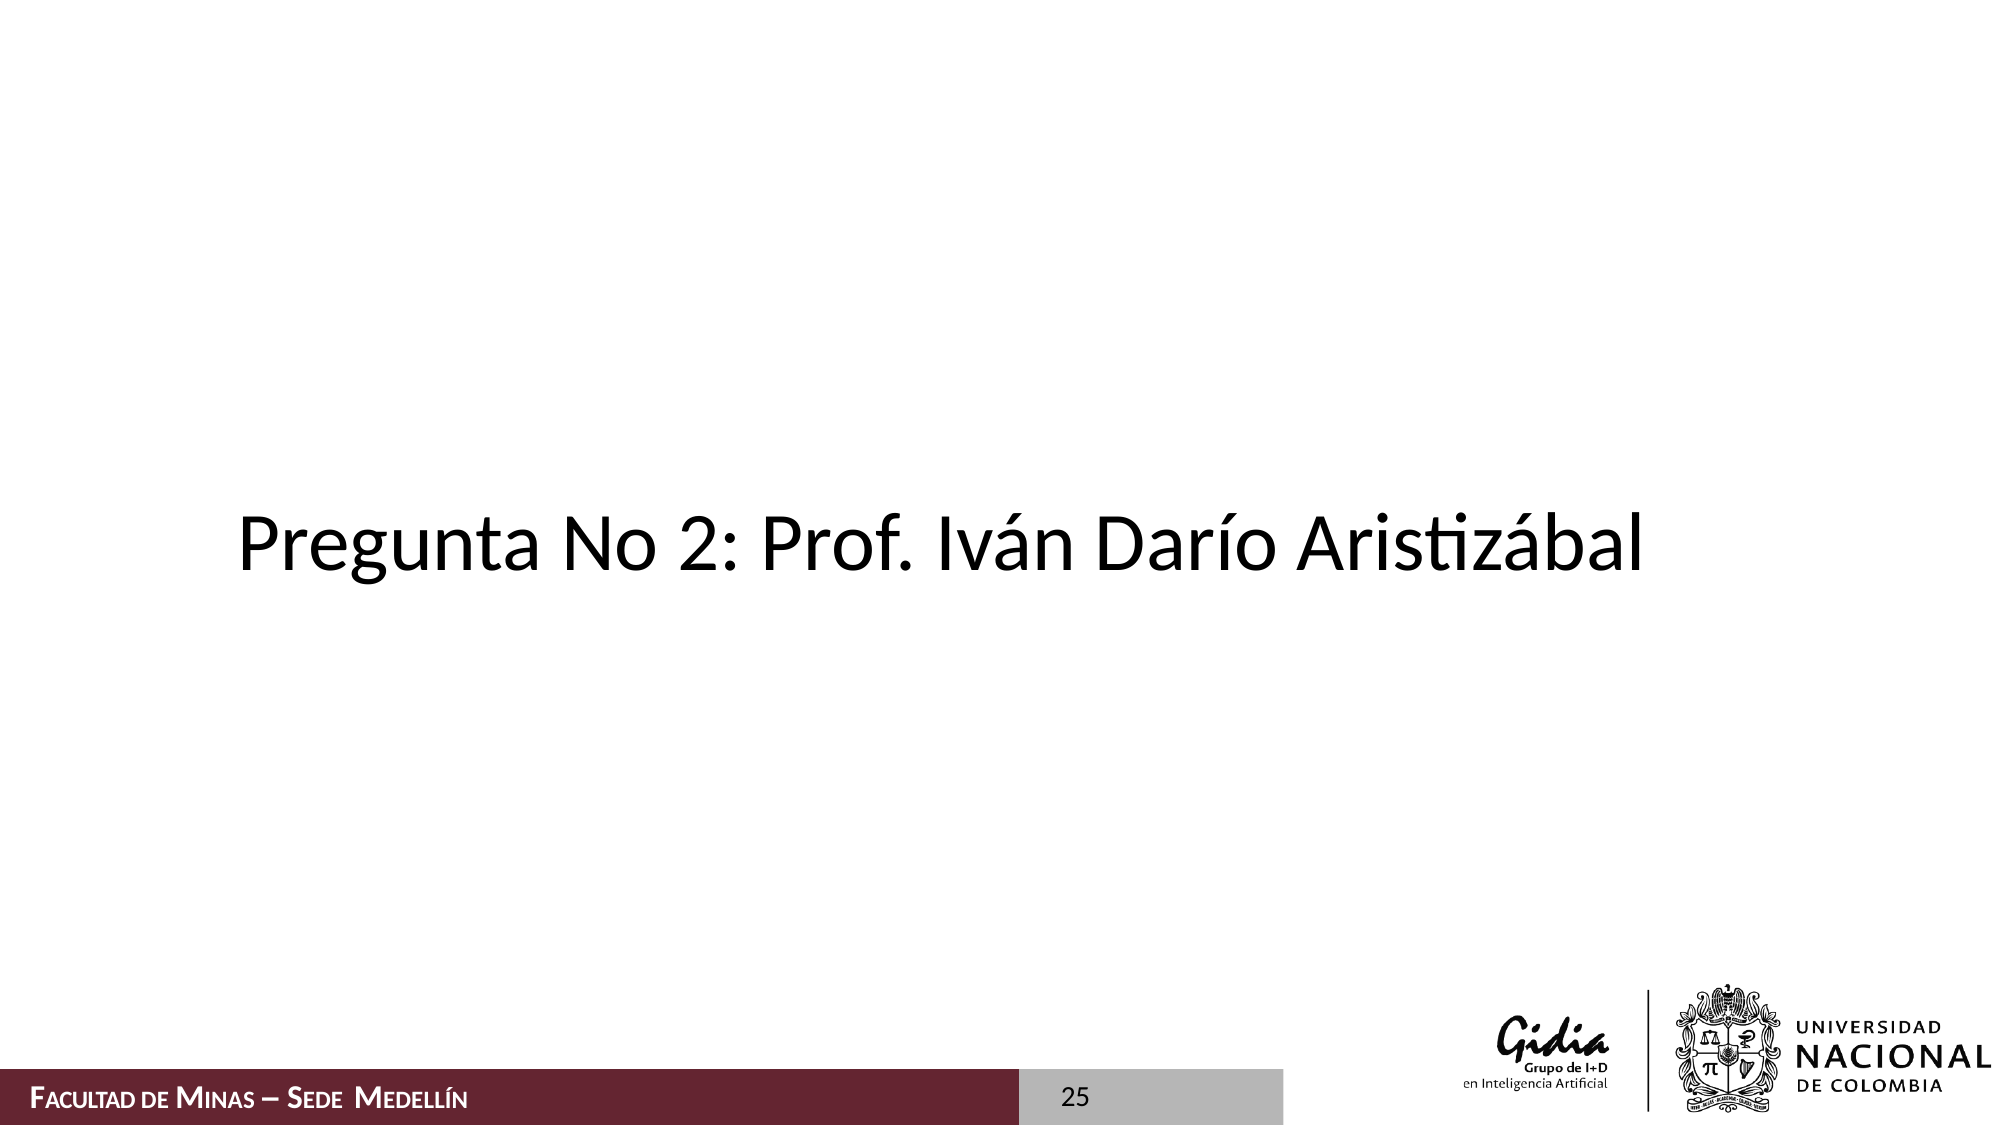

# Pregunta No 2: Prof. Iván Darío Aristizábal
25